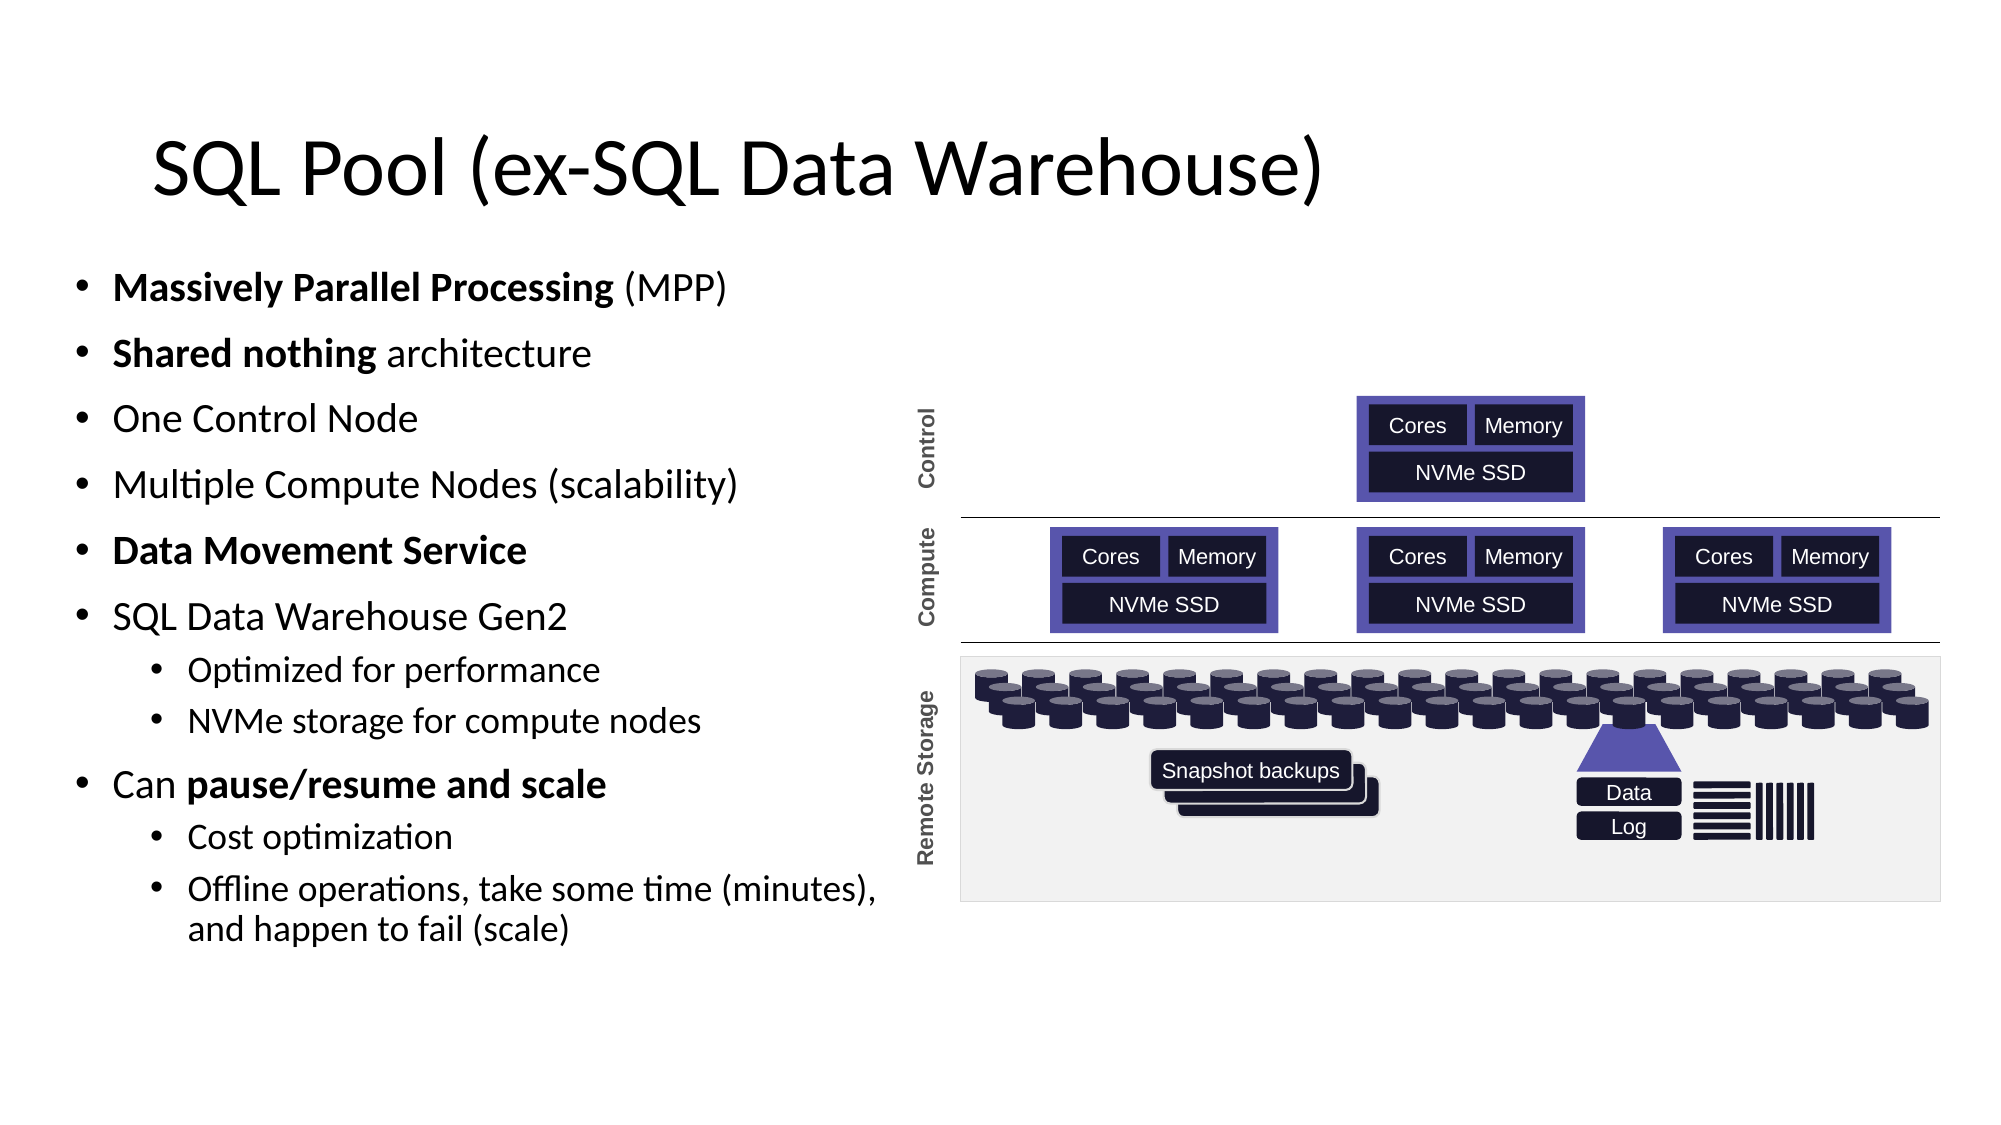

# SQL Pool (ex-SQL Data Warehouse)
Massively Parallel Processing (MPP)
Shared nothing architecture
One Control Node
Multiple Compute Nodes (scalability)
Data Movement Service
SQL Data Warehouse Gen2
Optimized for performance
NVMe storage for compute nodes
Can pause/resume and scale
Cost optimization
Offline operations, take some time (minutes), and happen to fail (scale)

Cores
Memory
NVMe SSD
Control

Cores
Memory
NVMe SSD

Cores
Memory
Cores
Memory
Compute
NVMe SSD
NVMe SSD

Remote Storage
Snapshot backups

Data

Log